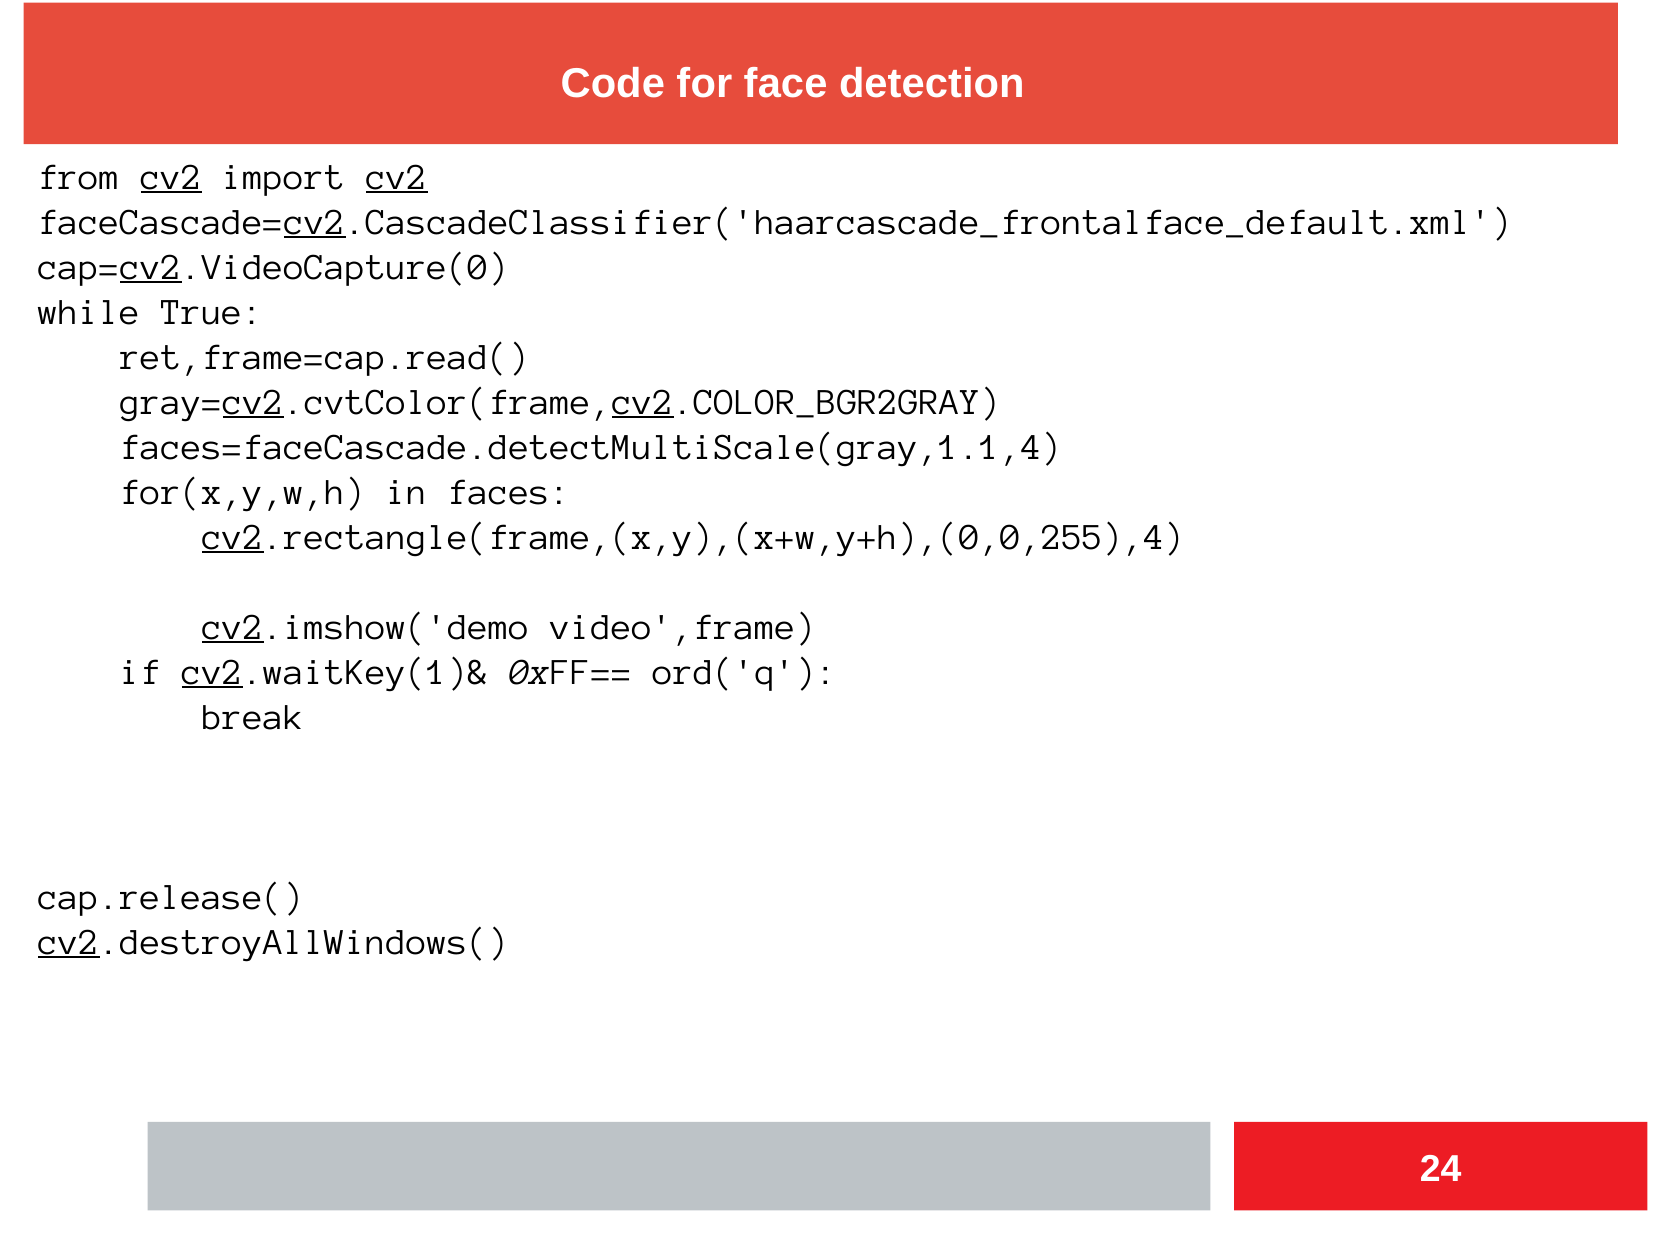

Code for face detection
from cv2 import cv2
faceCascade=cv2.CascadeClassifier('haarcascade_frontalface_default.xml')
cap=cv2.VideoCapture(0)
while True:
    ret,frame=cap.read()
    gray=cv2.cvtColor(frame,cv2.COLOR_BGR2GRAY)
    faces=faceCascade.detectMultiScale(gray,1.1,4)
    for(x,y,w,h) in faces:
        cv2.rectangle(frame,(x,y),(x+w,y+h),(0,0,255),4)
        cv2.imshow('demo video',frame)
    if cv2.waitKey(1)& 0xFF== ord('q'):
        break

cap.release()
cv2.destroyAllWindows()

24